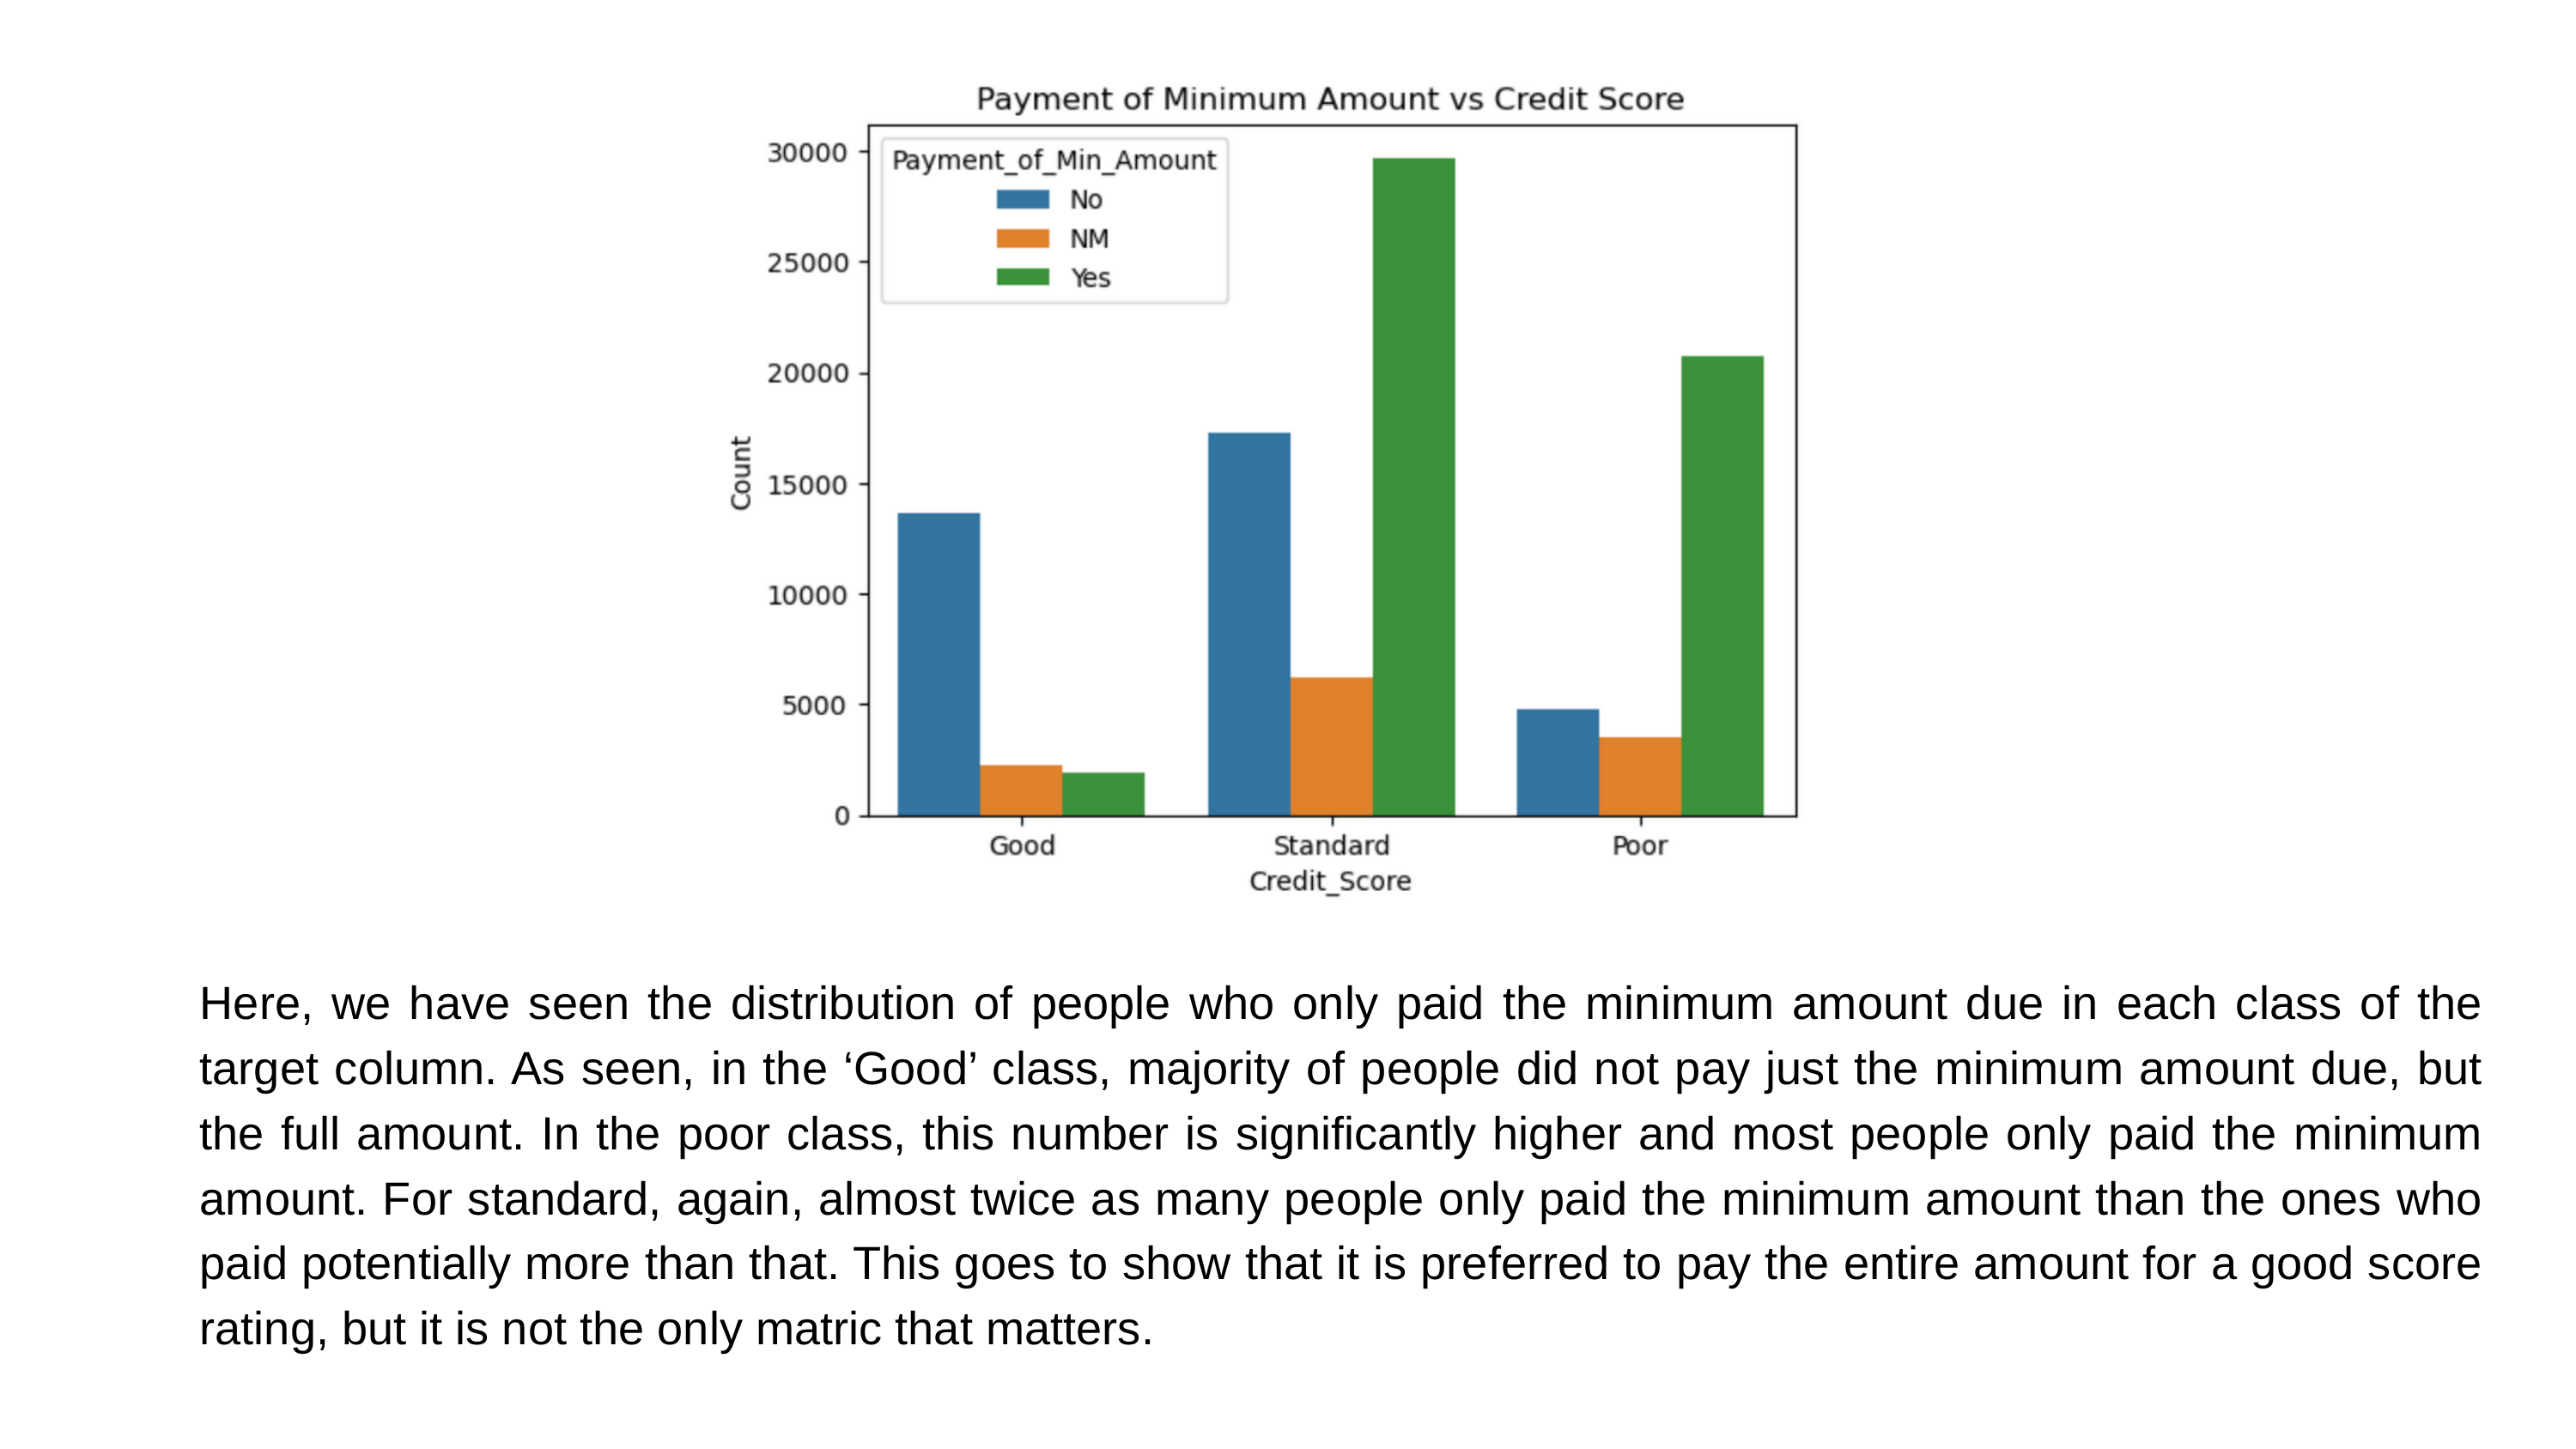

Here, we have seen the distribution of people who only paid the minimum amount due in each class of the target column. As seen, in the ‘Good’ class, majority of people did not pay just the minimum amount due, but the full amount. In the poor class, this number is significantly higher and most people only paid the minimum amount. For standard, again, almost twice as many people only paid the minimum amount than the ones who paid potentially more than that. This goes to show that it is preferred to pay the entire amount for a good score rating, but it is not the only matric that matters.